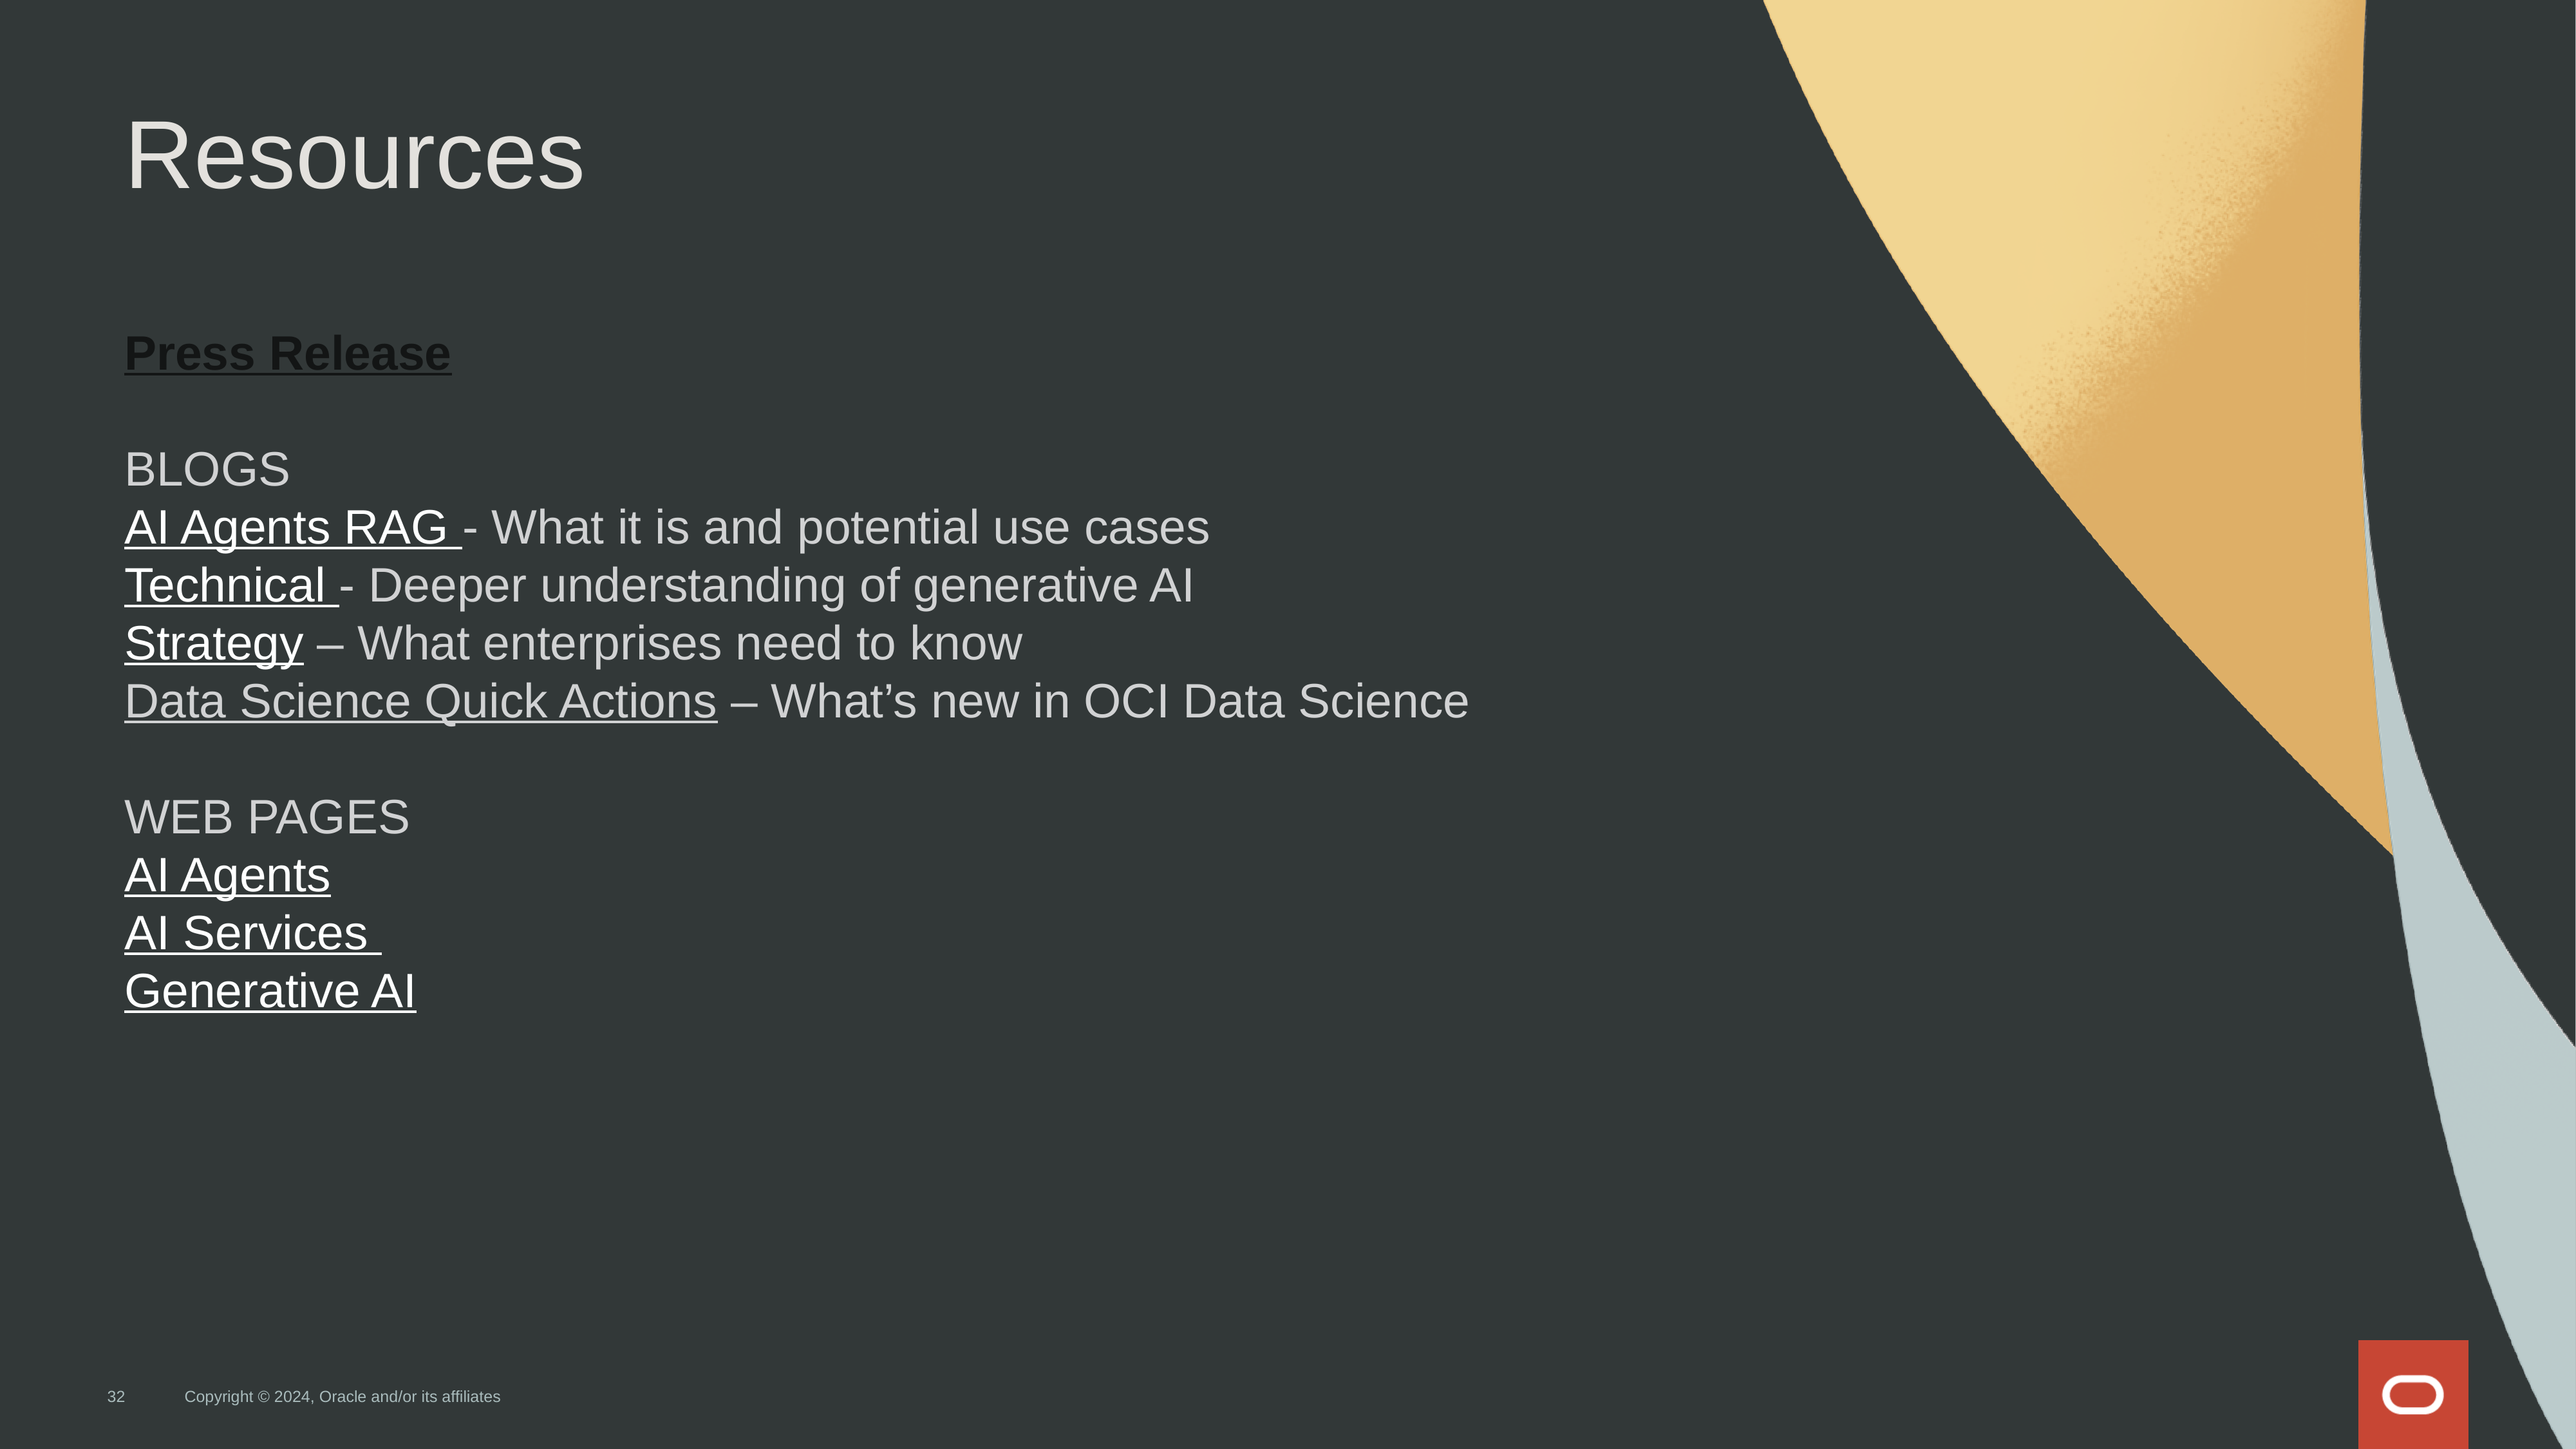

# Resources
Press Release
BLOGS
AI Agents RAG - What it is and potential use cases
Technical - Deeper understanding of generative AI
Strategy – What enterprises need to know
Data Science Quick Actions – What’s new in OCI Data Science

WEB PAGES
AI Agents
AI Services
Generative AI

32
Copyright © 2024, Oracle and/or its affiliates